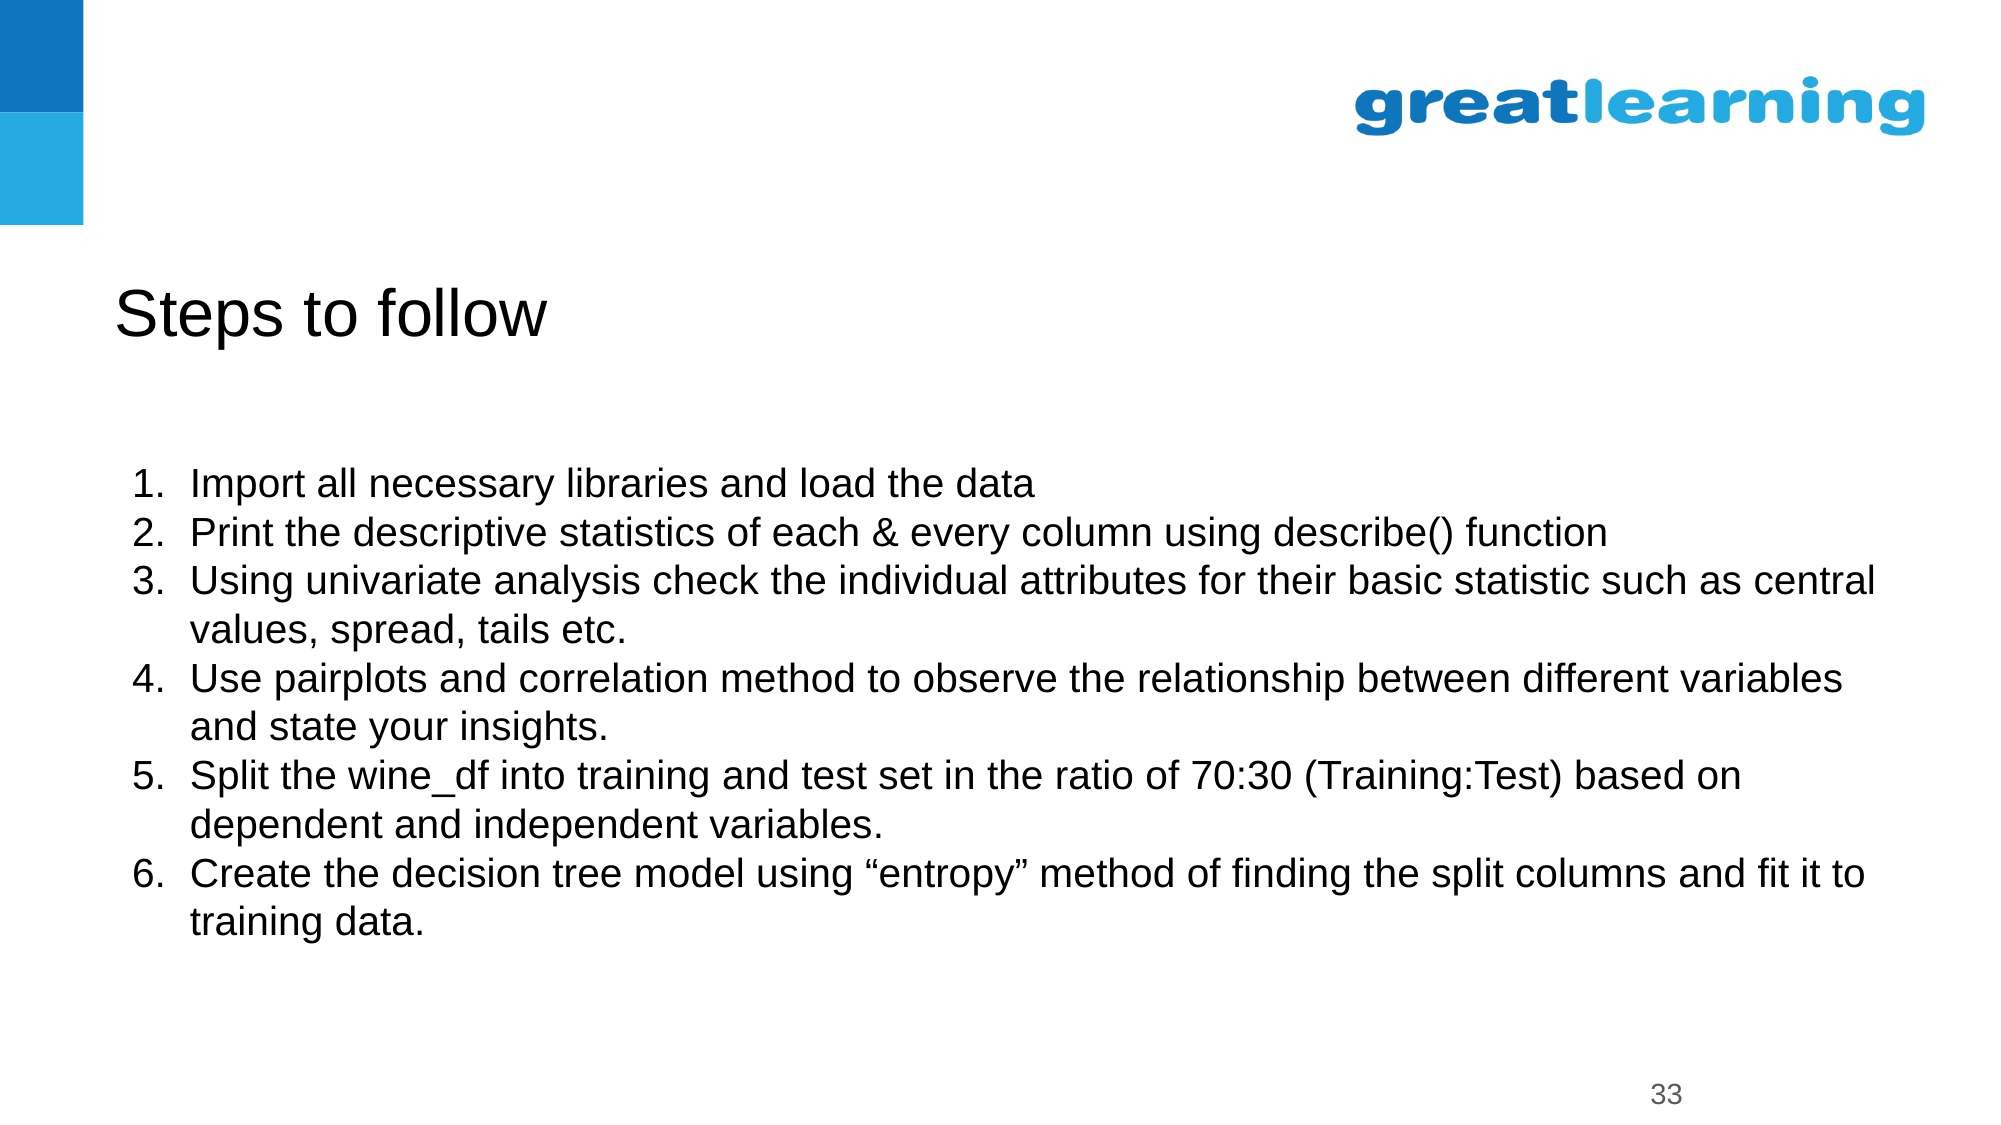

#
Steps to follow

Import all necessary libraries and load the data
Print the descriptive statistics of each & every column using describe() function
Using univariate analysis check the individual attributes for their basic statistic such as central values, spread, tails etc.
Use pairplots and correlation method to observe the relationship between different variables and state your insights.
Split the wine_df into training and test set in the ratio of 70:30 (Training:Test) based on dependent and independent variables.
Create the decision tree model using “entropy” method of finding the split columns and fit it to training data.
33